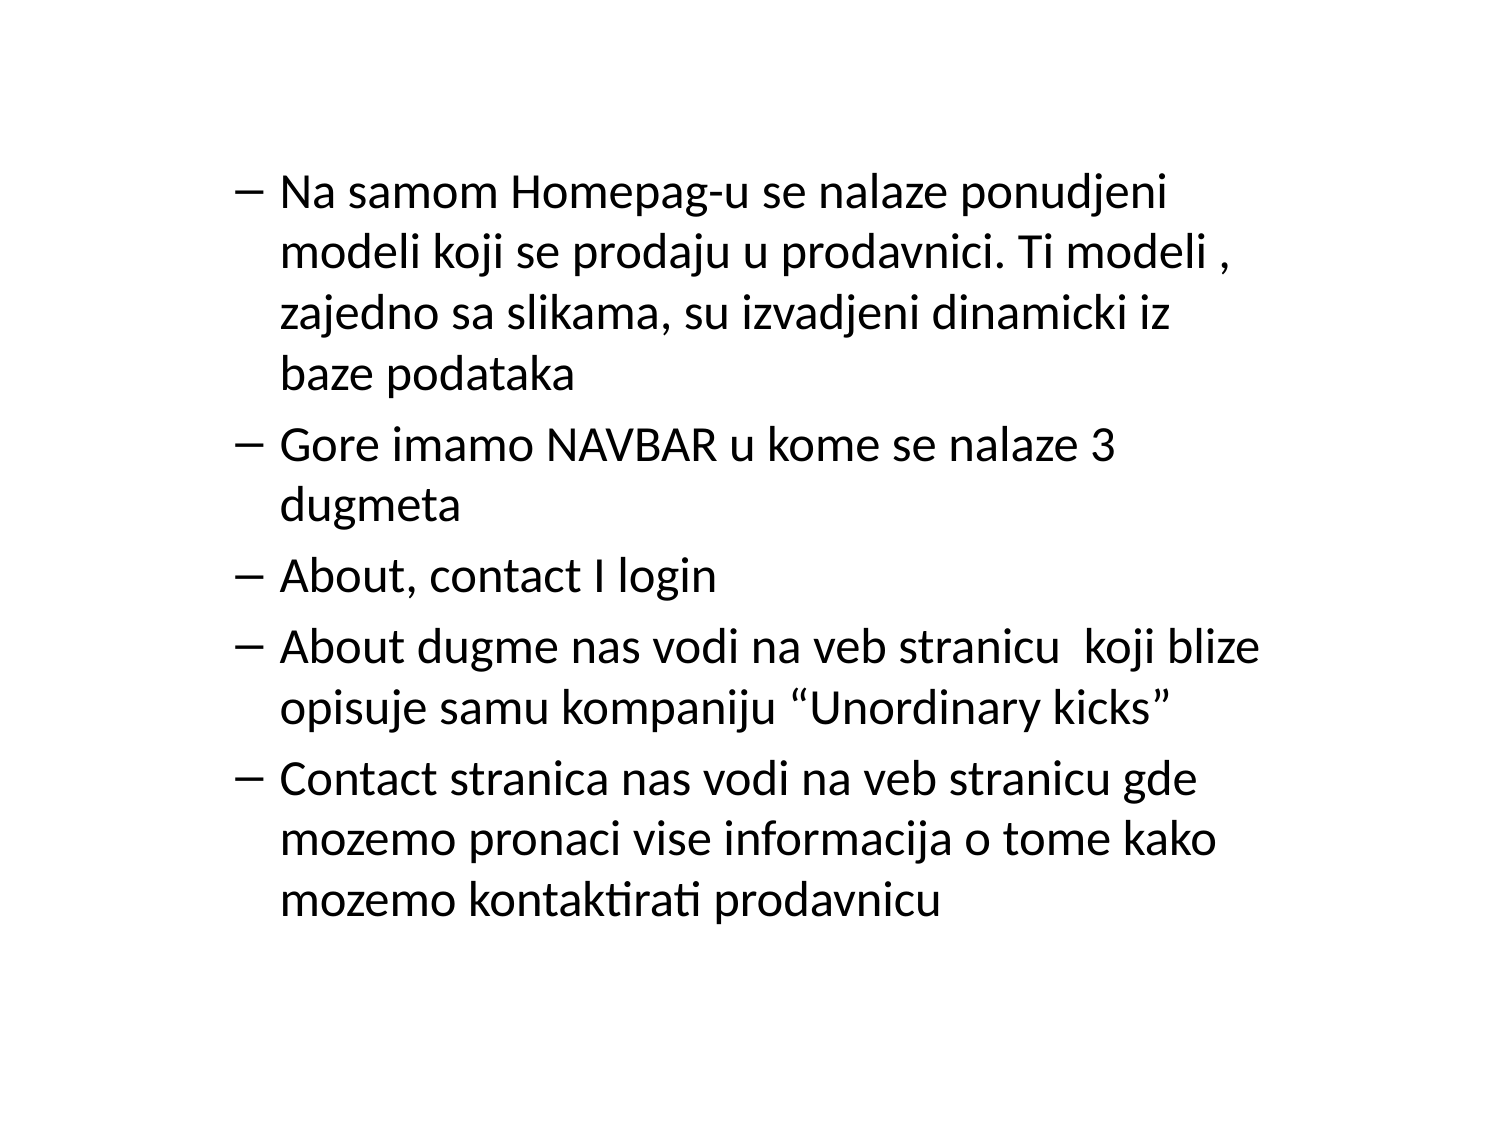

Na samom Homepag-u se nalaze ponudjeni modeli koji se prodaju u prodavnici. Ti modeli , zajedno sa slikama, su izvadjeni dinamicki iz baze podataka
Gore imamo NAVBAR u kome se nalaze 3 dugmeta
About, contact I login
About dugme nas vodi na veb stranicu  koji blize opisuje samu kompaniju “Unordinary kicks”
Contact stranica nas vodi na veb stranicu gde mozemo pronaci vise informacija o tome kako mozemo kontaktirati prodavnicu